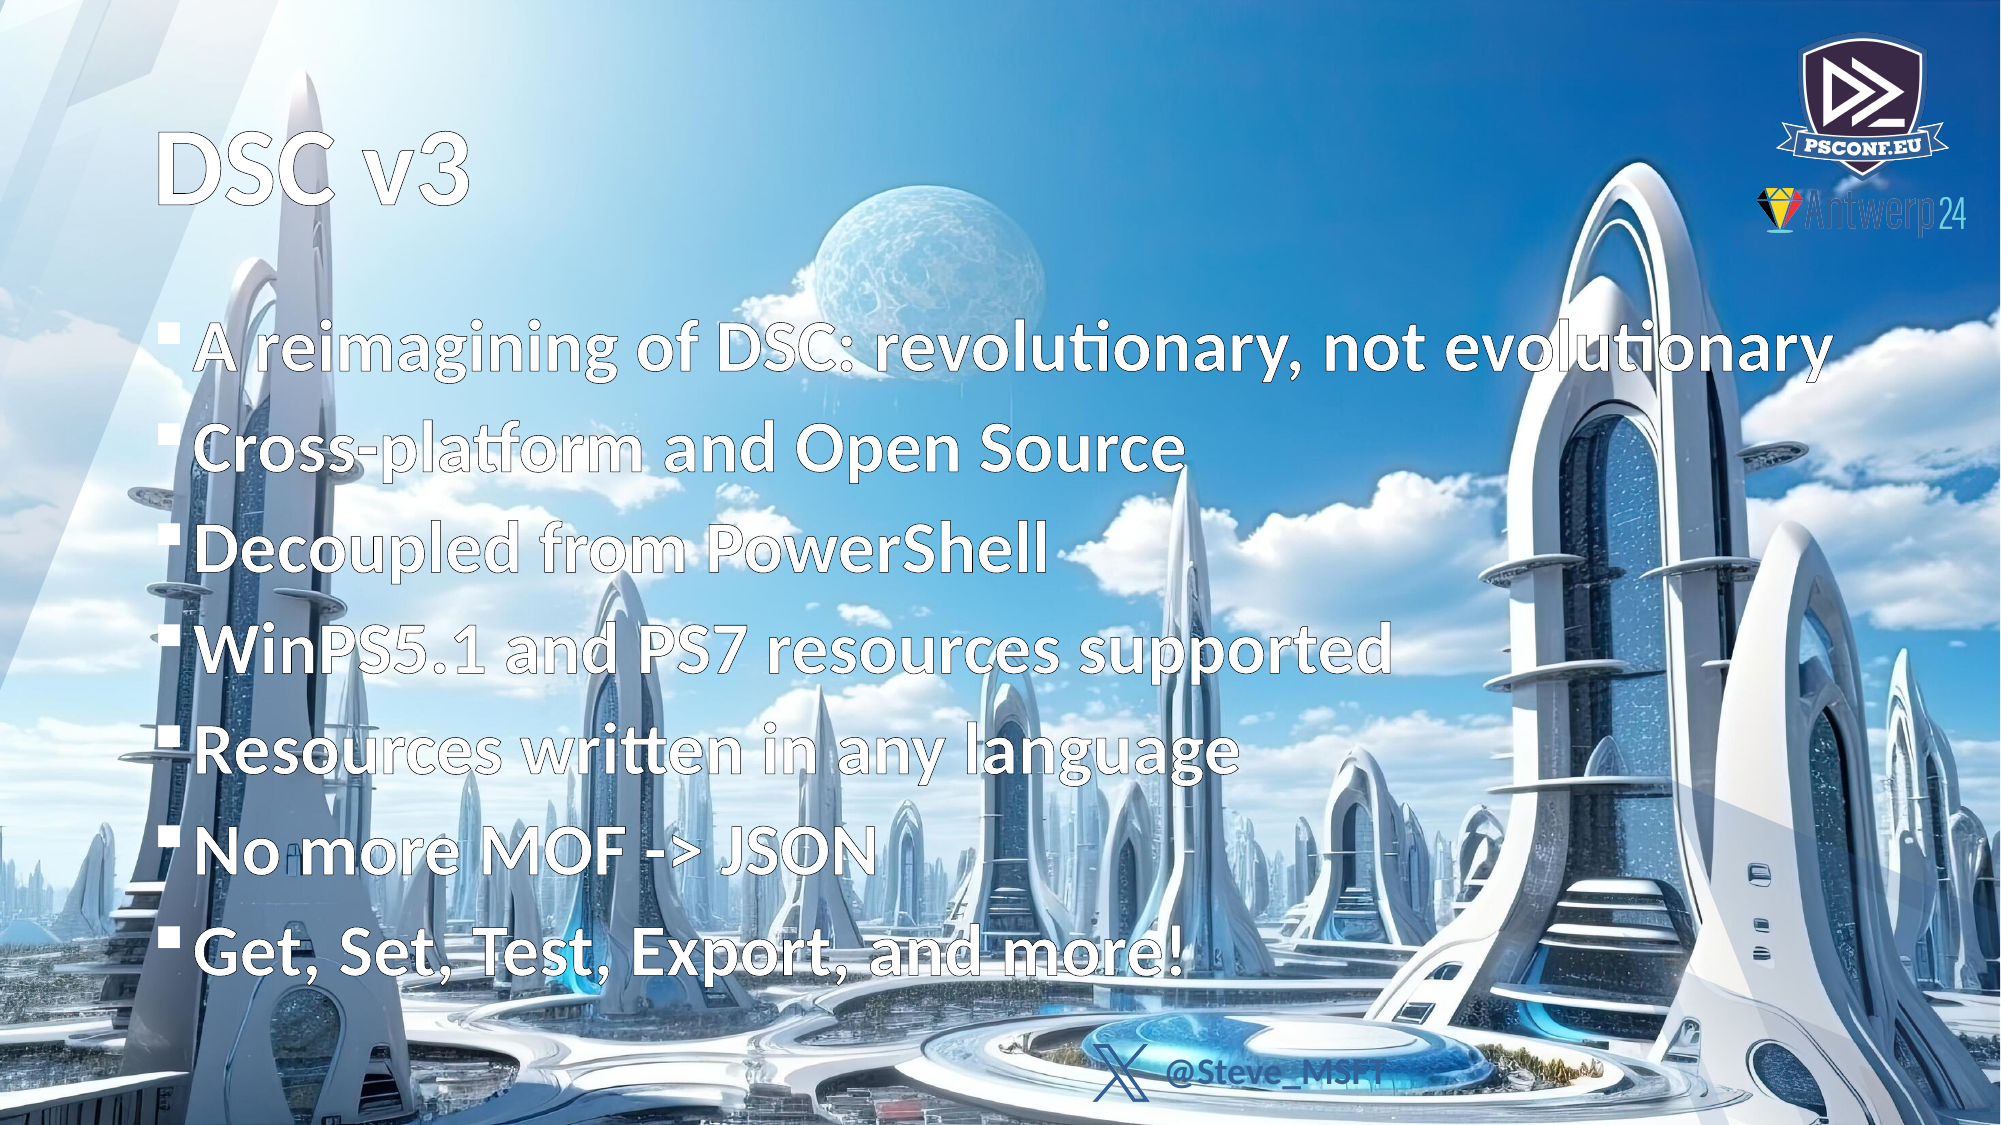

# DSC v3
A reimagining of DSC: revolutionary, not evolutionary
Cross-platform and Open Source
Decoupled from PowerShell
WinPS5.1 and PS7 resources supported
Resources written in any language
No more MOF -> JSON
Get, Set, Test, Export, and more!